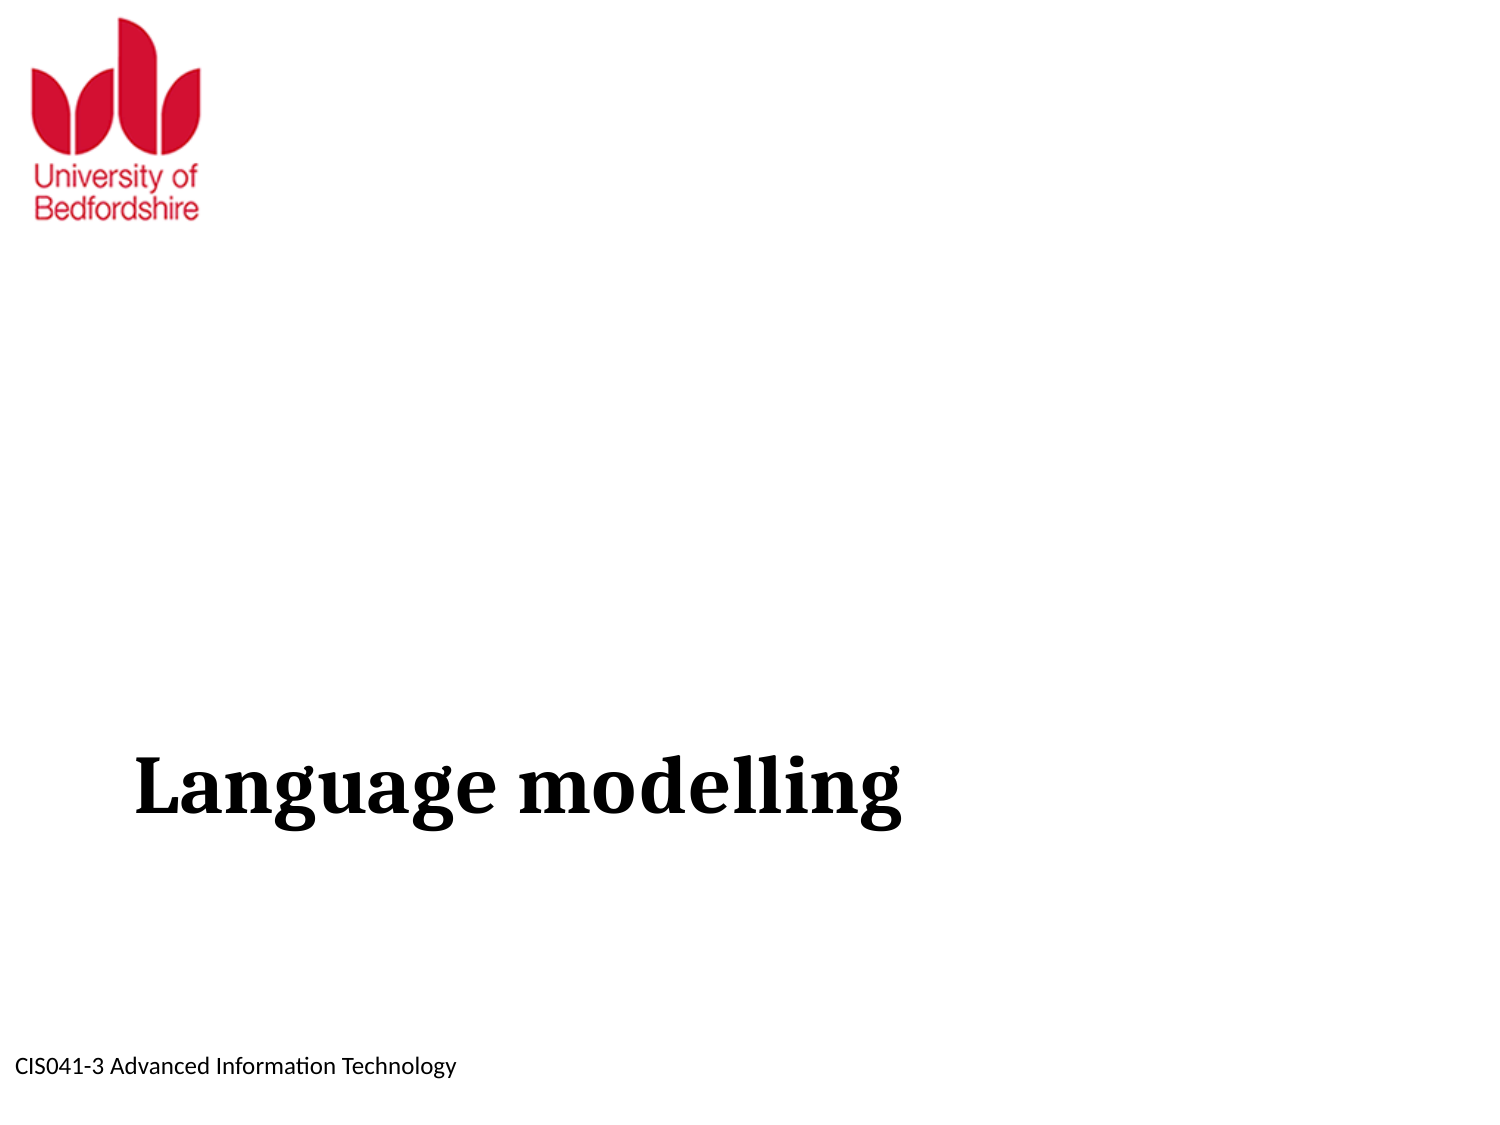

# Language modelling
CIS041-3 Advanced Information Technology